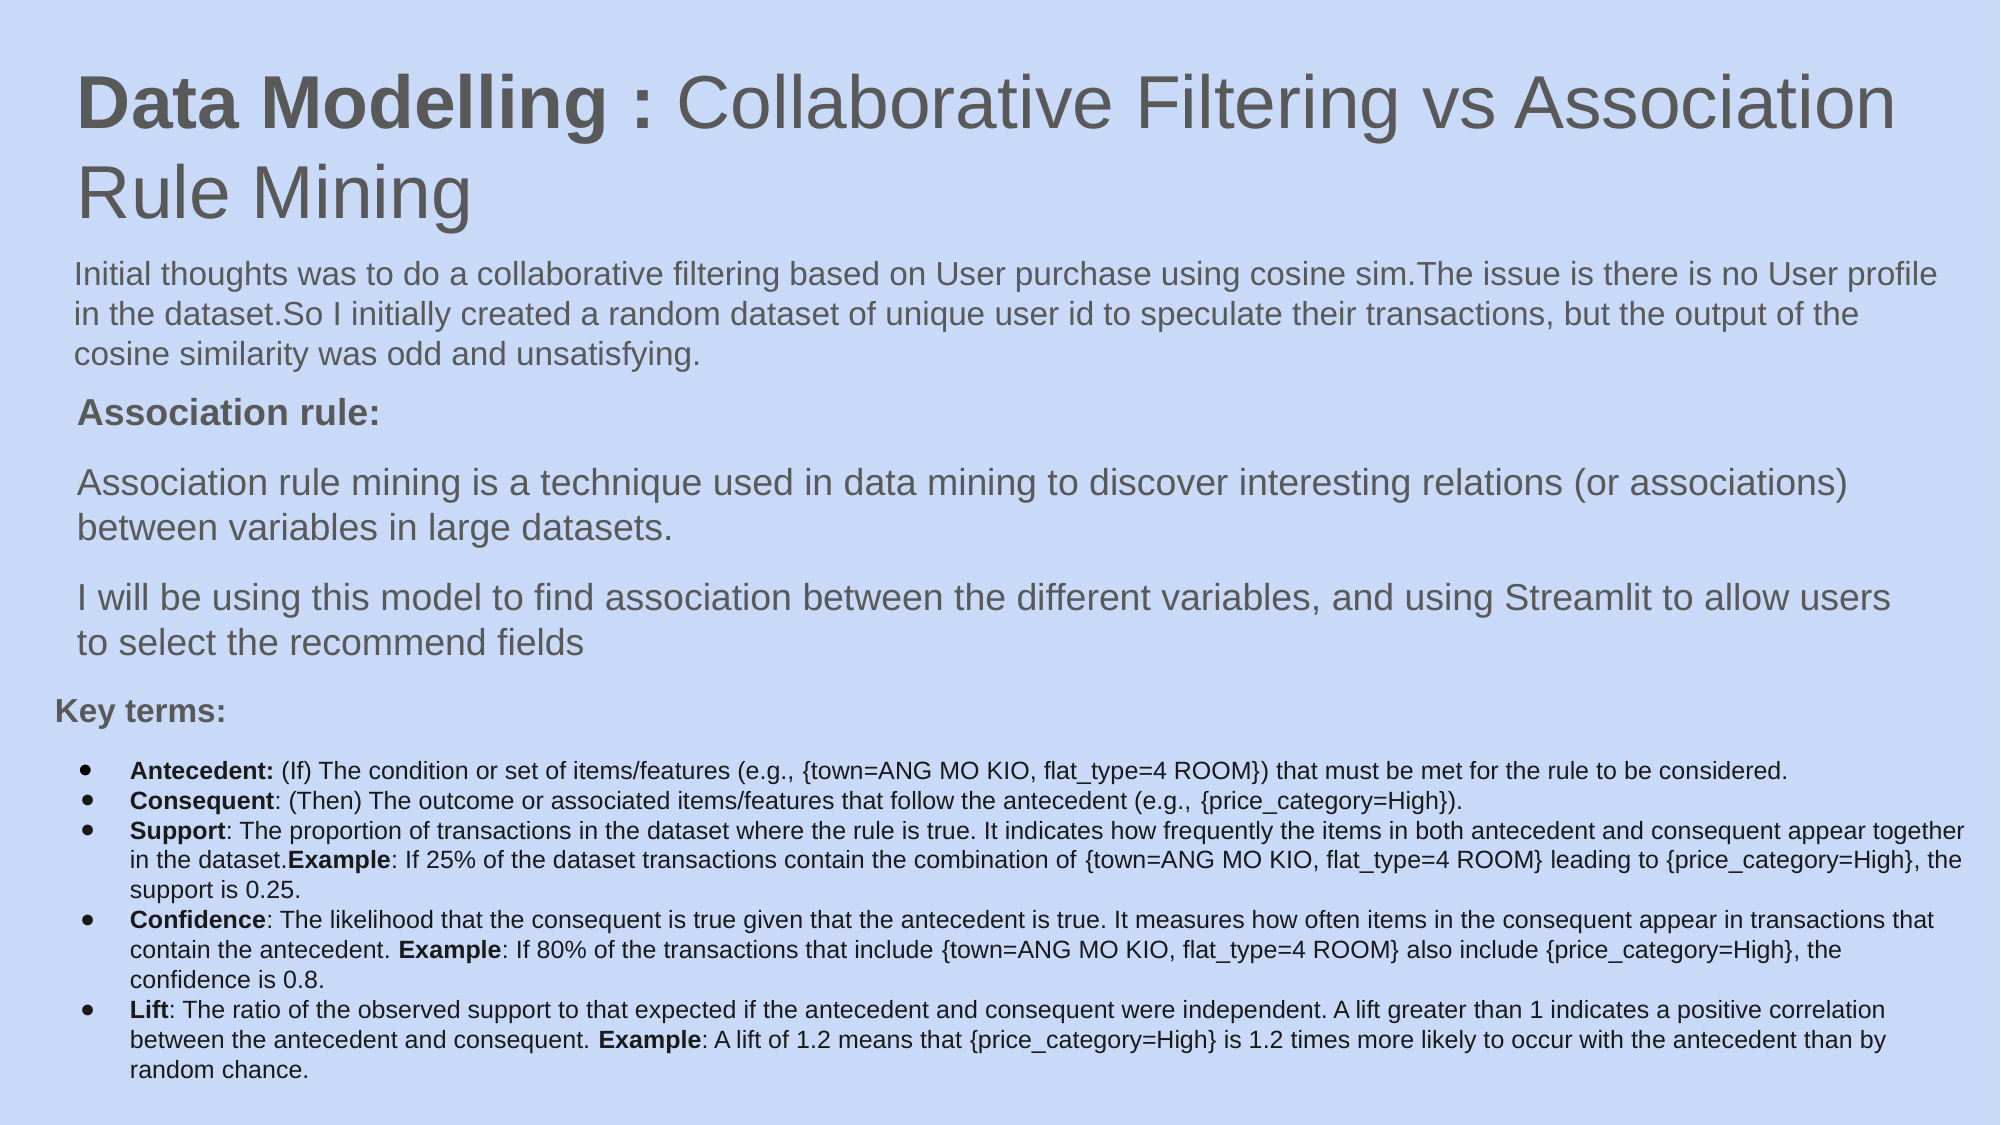

Data Modelling : Collaborative Filtering vs Association Rule Mining

Initial thoughts was to do a collaborative filtering based on User purchase using cosine sim.The issue is there is no User profile in the dataset.So I initially created a random dataset of unique user id to speculate their transactions, but the output of the cosine similarity was odd and unsatisfying.
Association rule:
Association rule mining is a technique used in data mining to discover interesting relations (or associations) between variables in large datasets.
I will be using this model to find association between the different variables, and using Streamlit to allow users to select the recommend fields
Key terms:
Antecedent: (If) The condition or set of items/features (e.g., {town=ANG MO KIO, flat_type=4 ROOM}) that must be met for the rule to be considered.
Consequent: (Then) The outcome or associated items/features that follow the antecedent (e.g., {price_category=High}).
Support: The proportion of transactions in the dataset where the rule is true. It indicates how frequently the items in both antecedent and consequent appear together in the dataset.Example: If 25% of the dataset transactions contain the combination of {town=ANG MO KIO, flat_type=4 ROOM} leading to {price_category=High}, the support is 0.25.
Confidence: The likelihood that the consequent is true given that the antecedent is true. It measures how often items in the consequent appear in transactions that contain the antecedent. Example: If 80% of the transactions that include {town=ANG MO KIO, flat_type=4 ROOM} also include {price_category=High}, the confidence is 0.8.
Lift: The ratio of the observed support to that expected if the antecedent and consequent were independent. A lift greater than 1 indicates a positive correlation between the antecedent and consequent. Example: A lift of 1.2 means that {price_category=High} is 1.2 times more likely to occur with the antecedent than by random chance.